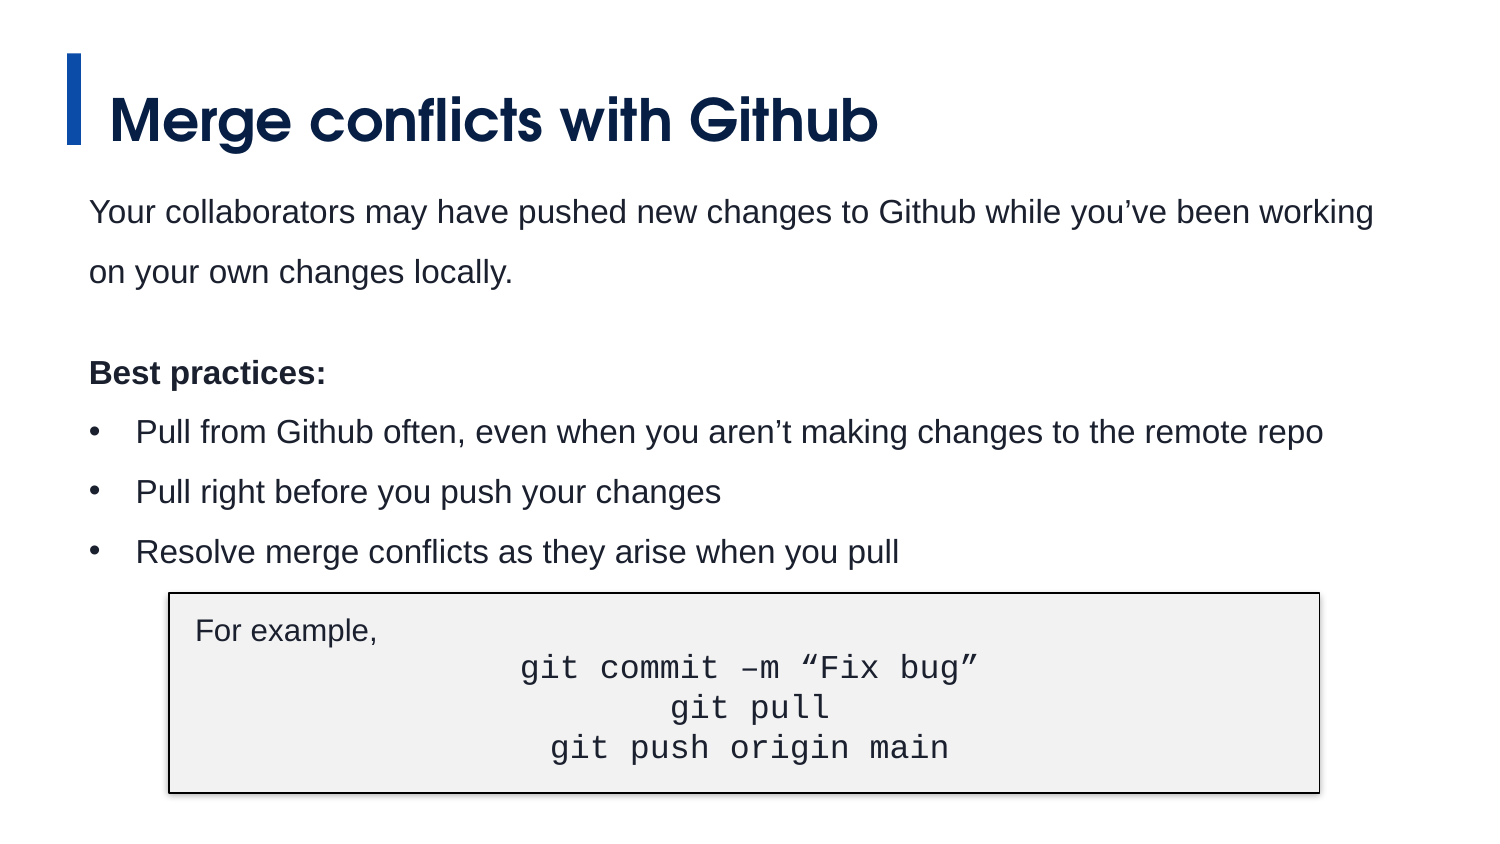

Merge conflicts with Github

Your collaborators may have pushed new changes to Github while you’ve been working on your own changes locally.

Best practices:
Pull from Github often, even when you aren’t making changes to the remote repo
Pull right before you push your changes
Resolve merge conflicts as they arise when you pull

For example,
git commit –m “Fix bug”
git pull
git push origin main